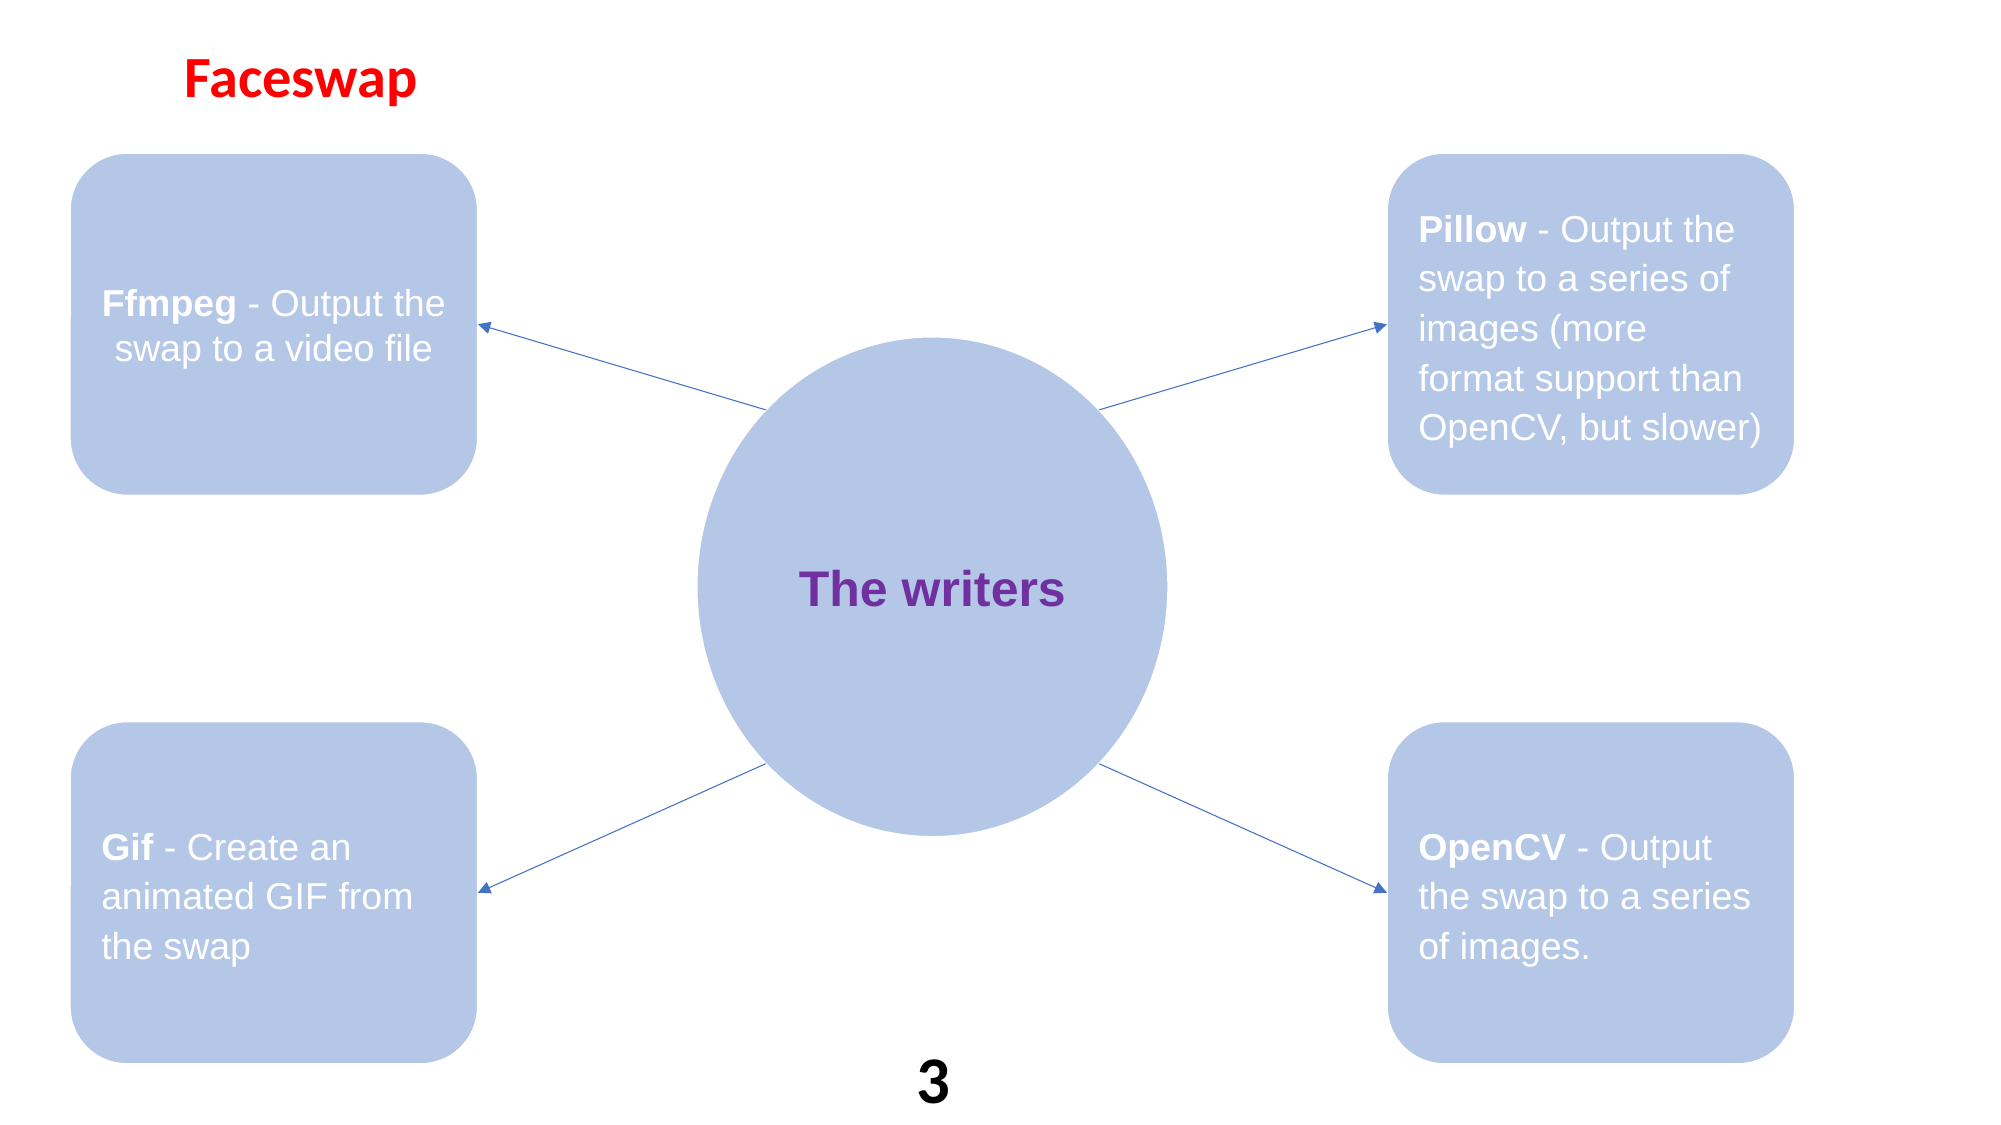

Faceswap
Ffmpeg - Output the swap to a video file
Pillow - Output the swap to a series of images (more format support than OpenCV, but slower)
The writers
Gif - Create an animated GIF from the swap
OpenCV - Output the swap to a series of images.
3